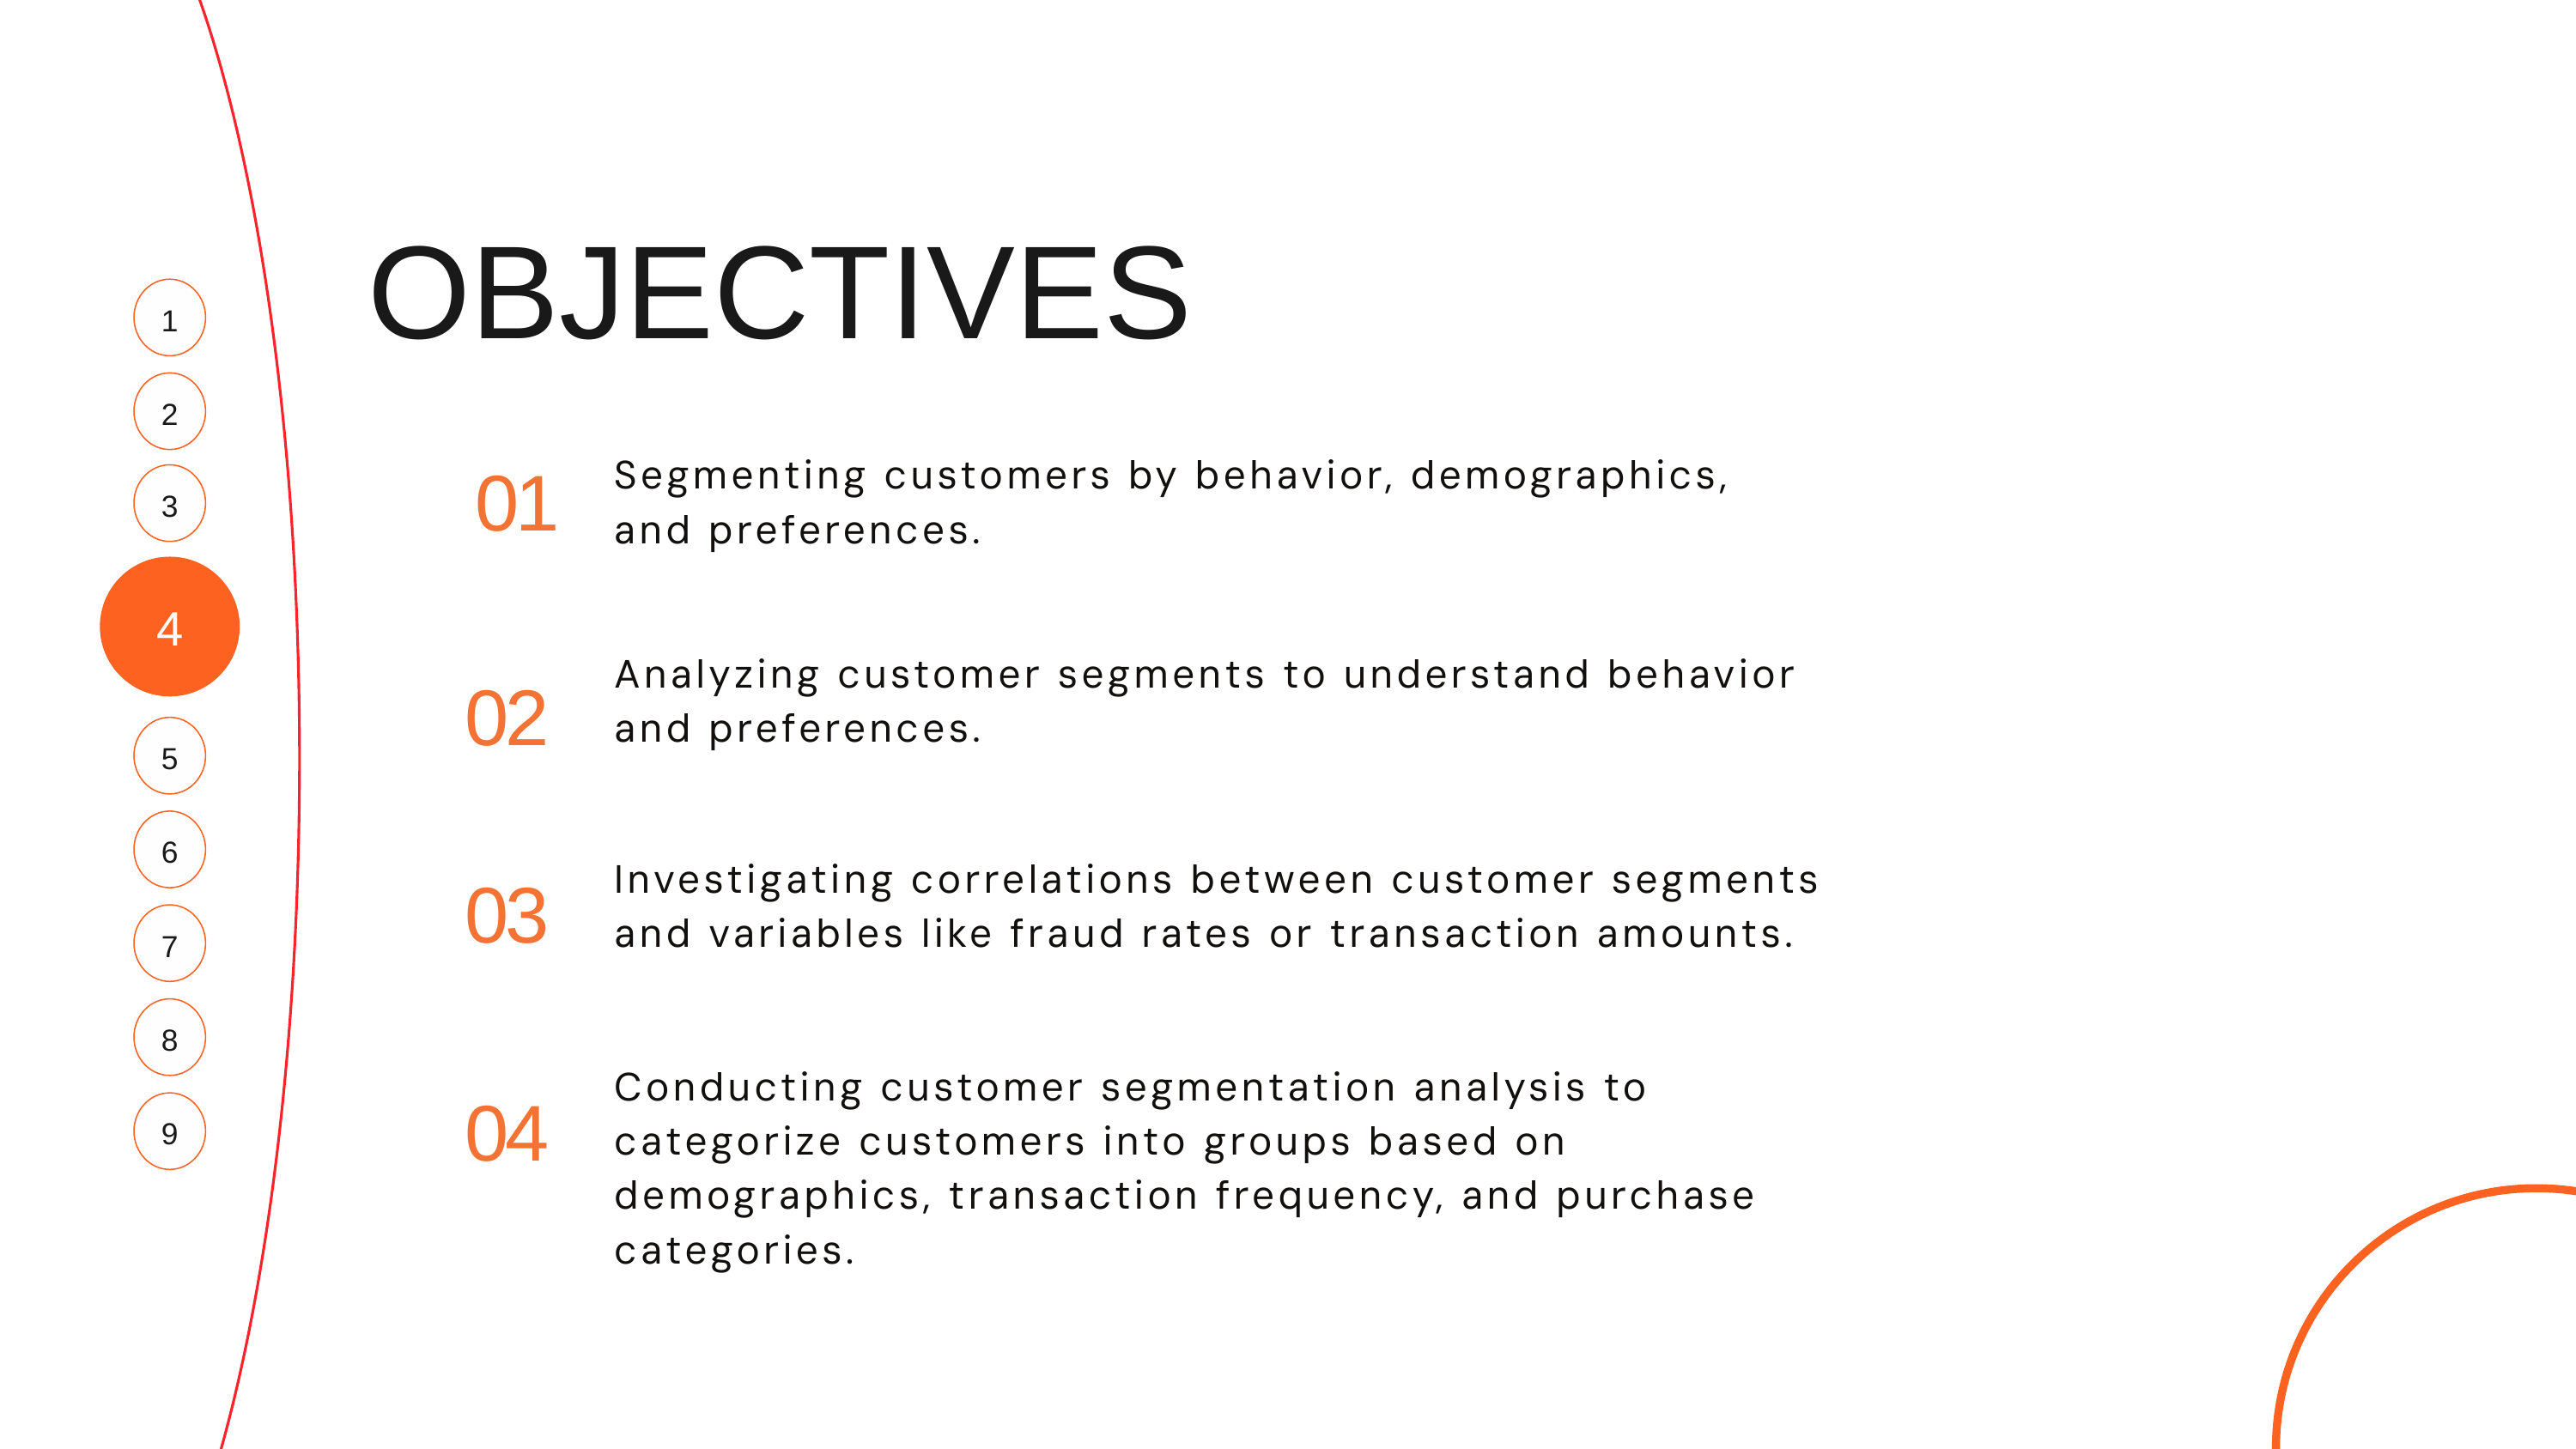

OBJECTIVES

1

2
01
Segmenting customers by behavior, demographics, and preferences.

3

4
Analyzing customer segments to understand behavior and preferences.

02

5

6
Investigating correlations between customer segments and variables like fraud rates or transaction amounts.
03

7

8
Conducting customer segmentation analysis to categorize customers into groups based on demographics, transaction frequency, and purchase categories.
04

9